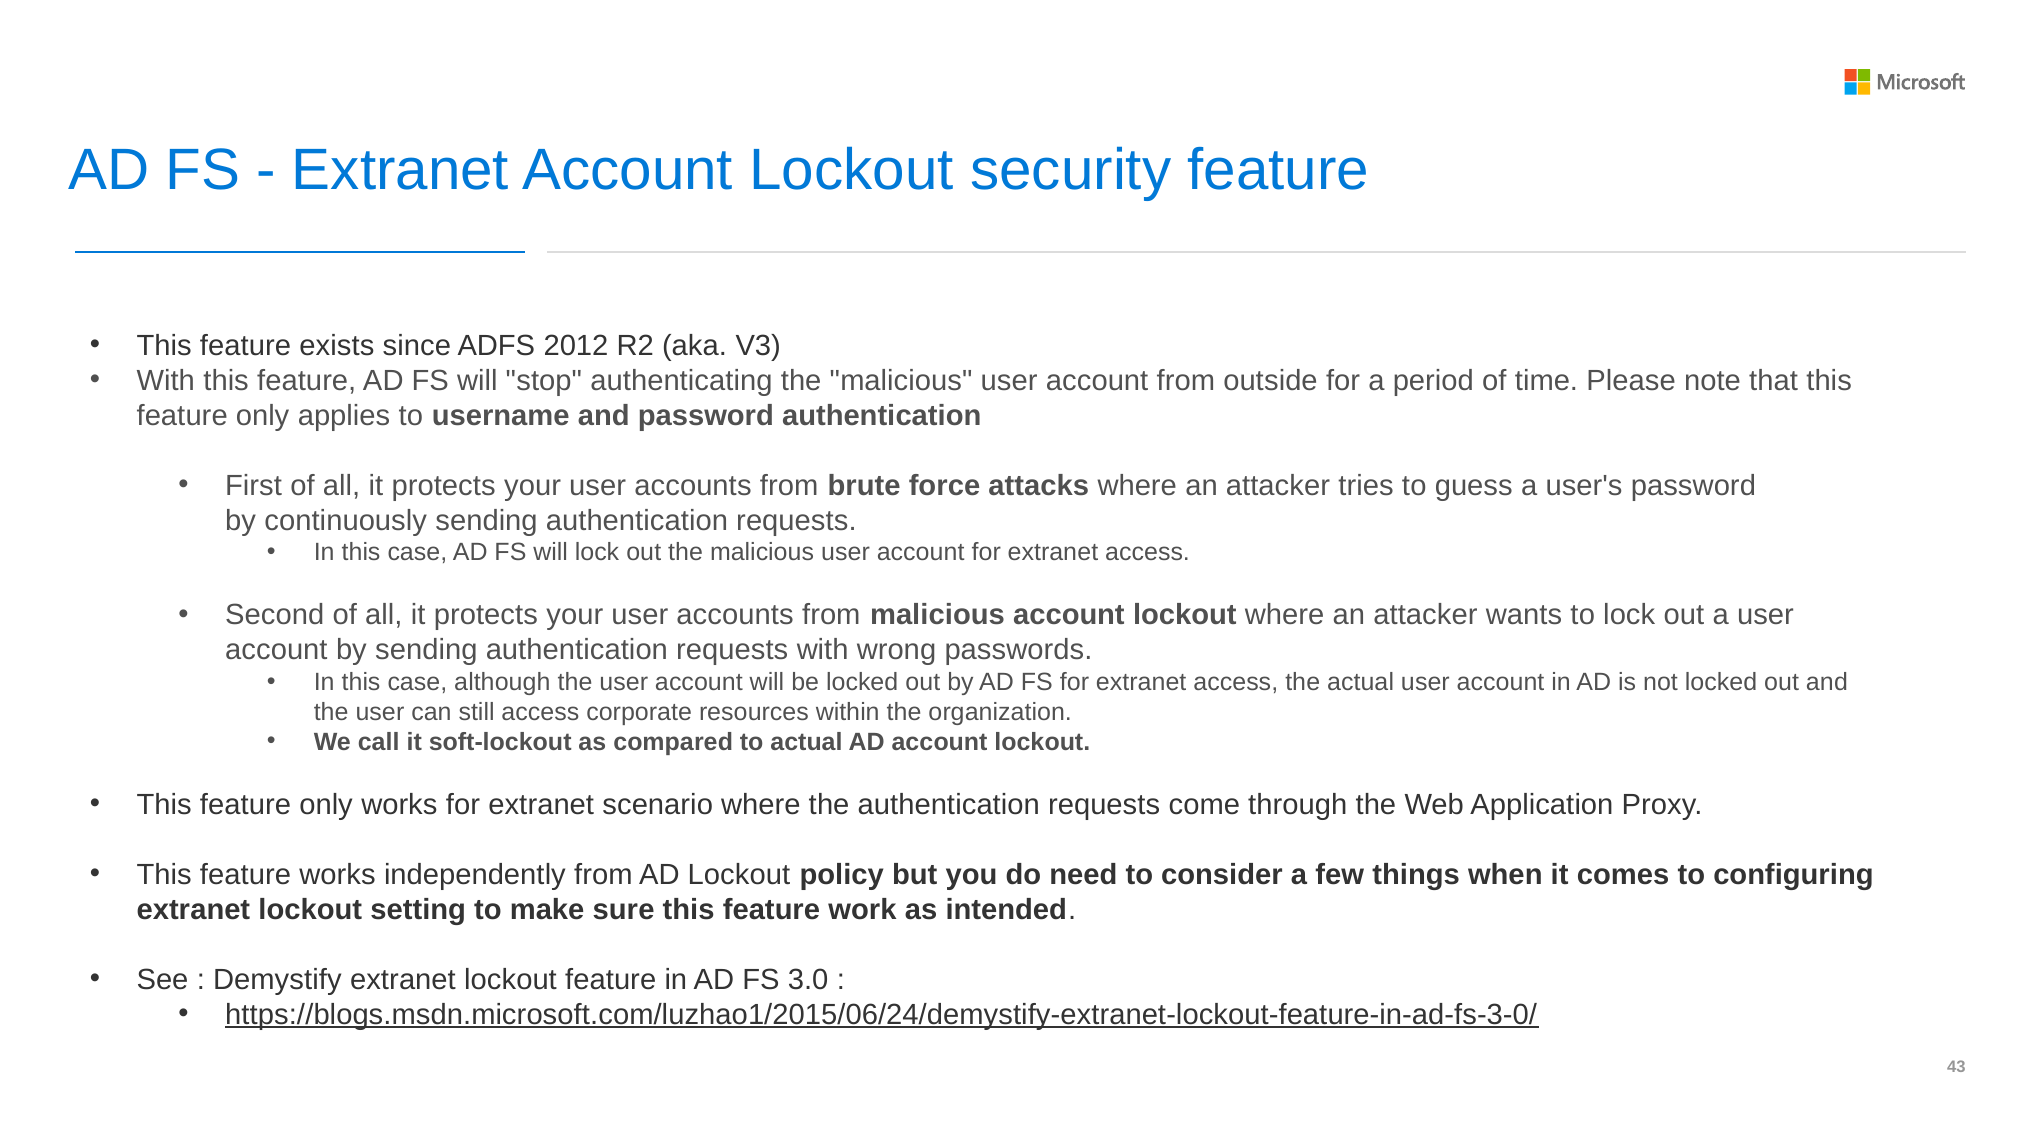

AD FS - Extranet Account Lockout security feature
This feature exists since ADFS 2012 R2 (aka. V3)
With this feature, AD FS will "stop" authenticating the "malicious" user account from outside for a period of time. Please note that this feature only applies to username and password authentication

First of all, it protects your user accounts from brute force attacks where an attacker tries to guess a user's password by continuously sending authentication requests.
In this case, AD FS will lock out the malicious user account for extranet access.
Second of all, it protects your user accounts from malicious account lockout where an attacker wants to lock out a user account by sending authentication requests with wrong passwords.
In this case, although the user account will be locked out by AD FS for extranet access, the actual user account in AD is not locked out and the user can still access corporate resources within the organization.
We call it soft-lockout as compared to actual AD account lockout.
This feature only works for extranet scenario where the authentication requests come through the Web Application Proxy.

This feature works independently from AD Lockout policy but you do need to consider a few things when it comes to configuring extranet lockout setting to make sure this feature work as intended.

See : Demystify extranet lockout feature in AD FS 3.0 :
https://blogs.msdn.microsoft.com/luzhao1/2015/06/24/demystify-extranet-lockout-feature-in-ad-fs-3-0/
43